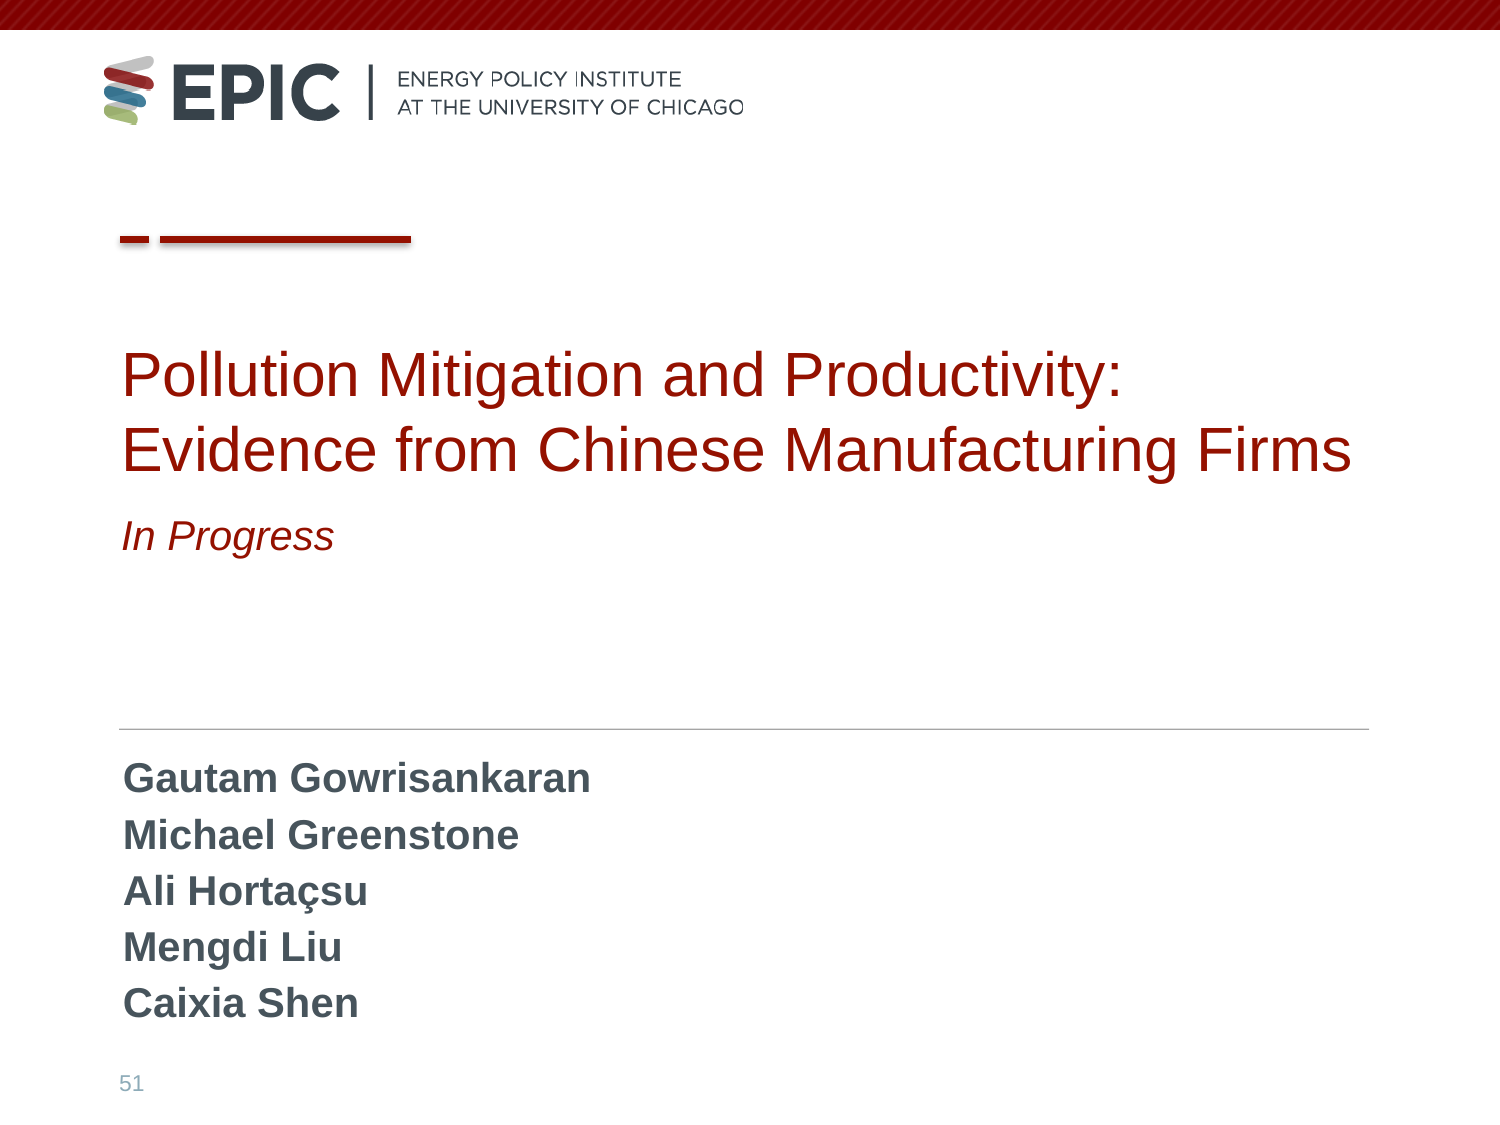

Pollution Mitigation and Productivity: Evidence from Chinese Manufacturing Firms
In Progress

Gautam Gowrisankaran
Michael Greenstone
Ali Hortaçsu
Mengdi Liu
Caixia Shen
51